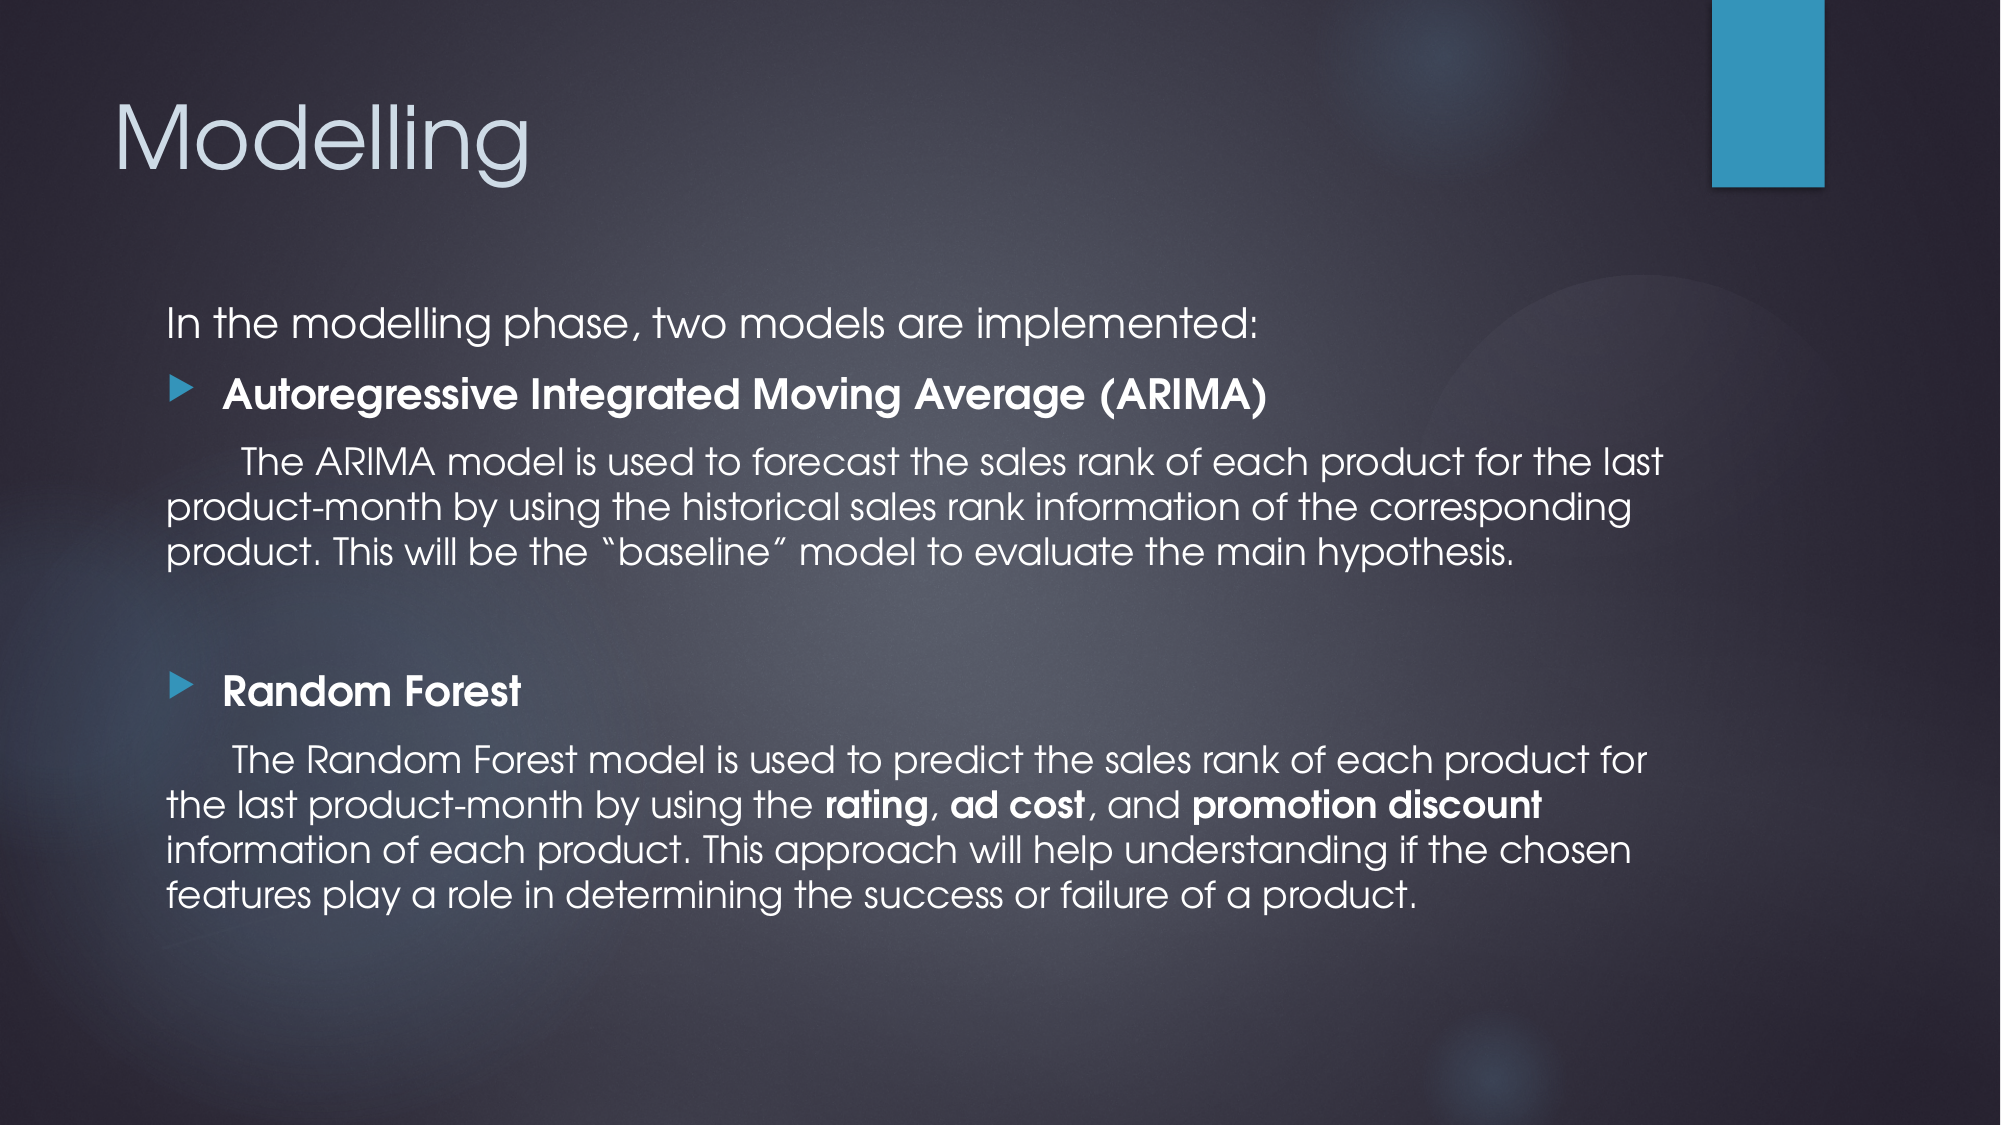

# Modelling
In the modelling phase, two models are implemented:
Autoregressive Integrated Moving Average (ARIMA)
The ARIMA model is used to forecast the sales rank of each product for the last product-month by using the historical sales rank information of the corresponding product. This will be the “baseline” model to evaluate the main hypothesis.

Random Forest
The Random Forest model is used to predict the sales rank of each product for the last product-month by using the rating, ad cost, and promotion discount information of each product. This approach will help understanding if the chosen features play a role in determining the success or failure of a product.